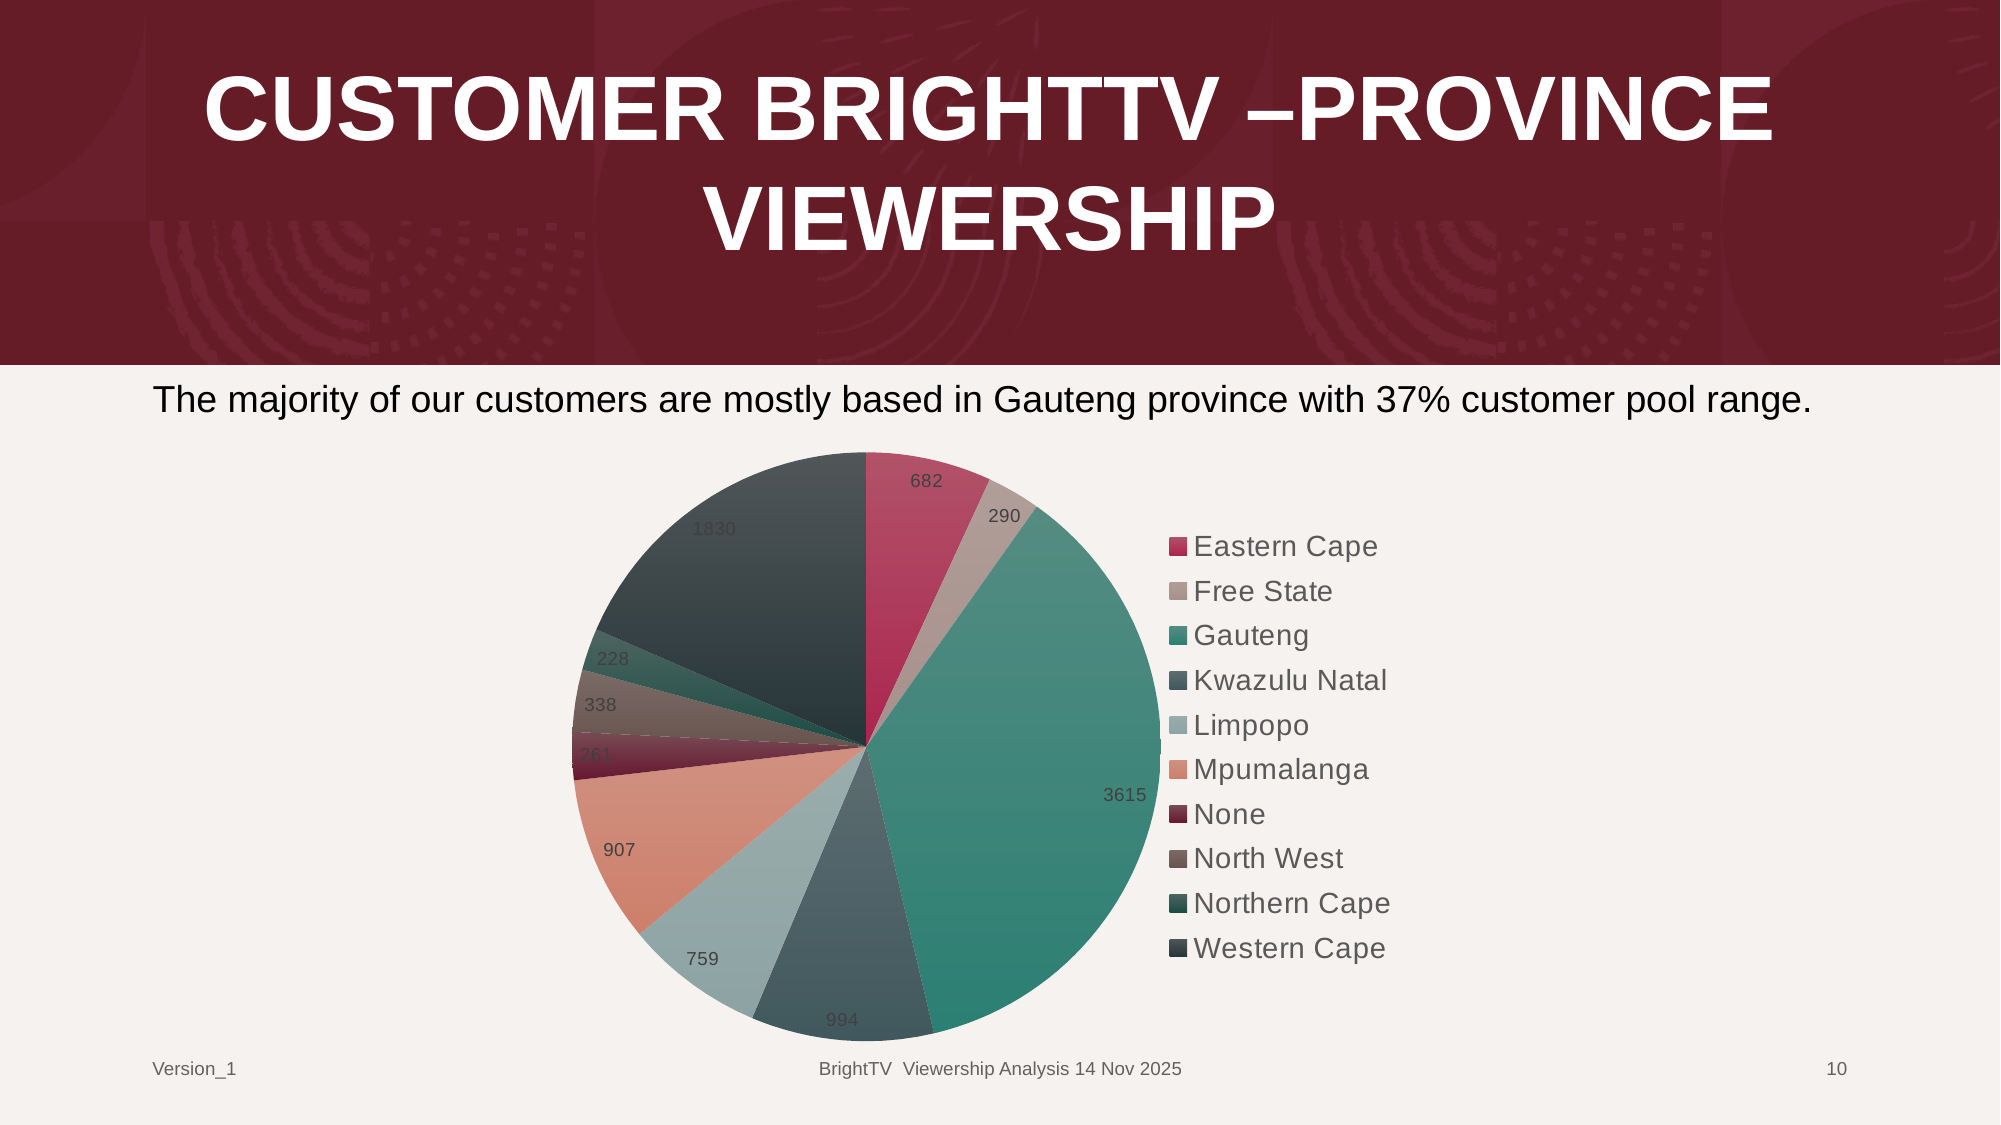

# CUSTOMER BRIGHTTV –PROVINCE VIEWERSHIP
The majority of our customers are mostly based in Gauteng province with 37% customer pool range.

### Chart

| Category | Total |
|---|---|
| Eastern Cape | 682.0 |
| Free State | 290.0 |
| Gauteng | 3615.0 |
| Kwazulu Natal | 994.0 |
| Limpopo | 759.0 |
| Mpumalanga | 907.0 |
| None | 261.0 |
| North West | 338.0 |
| Northern Cape | 228.0 |
| Western Cape | 1830.0 |
Version_1
BrightTV  Viewership Analysis 14 Nov 2025
10